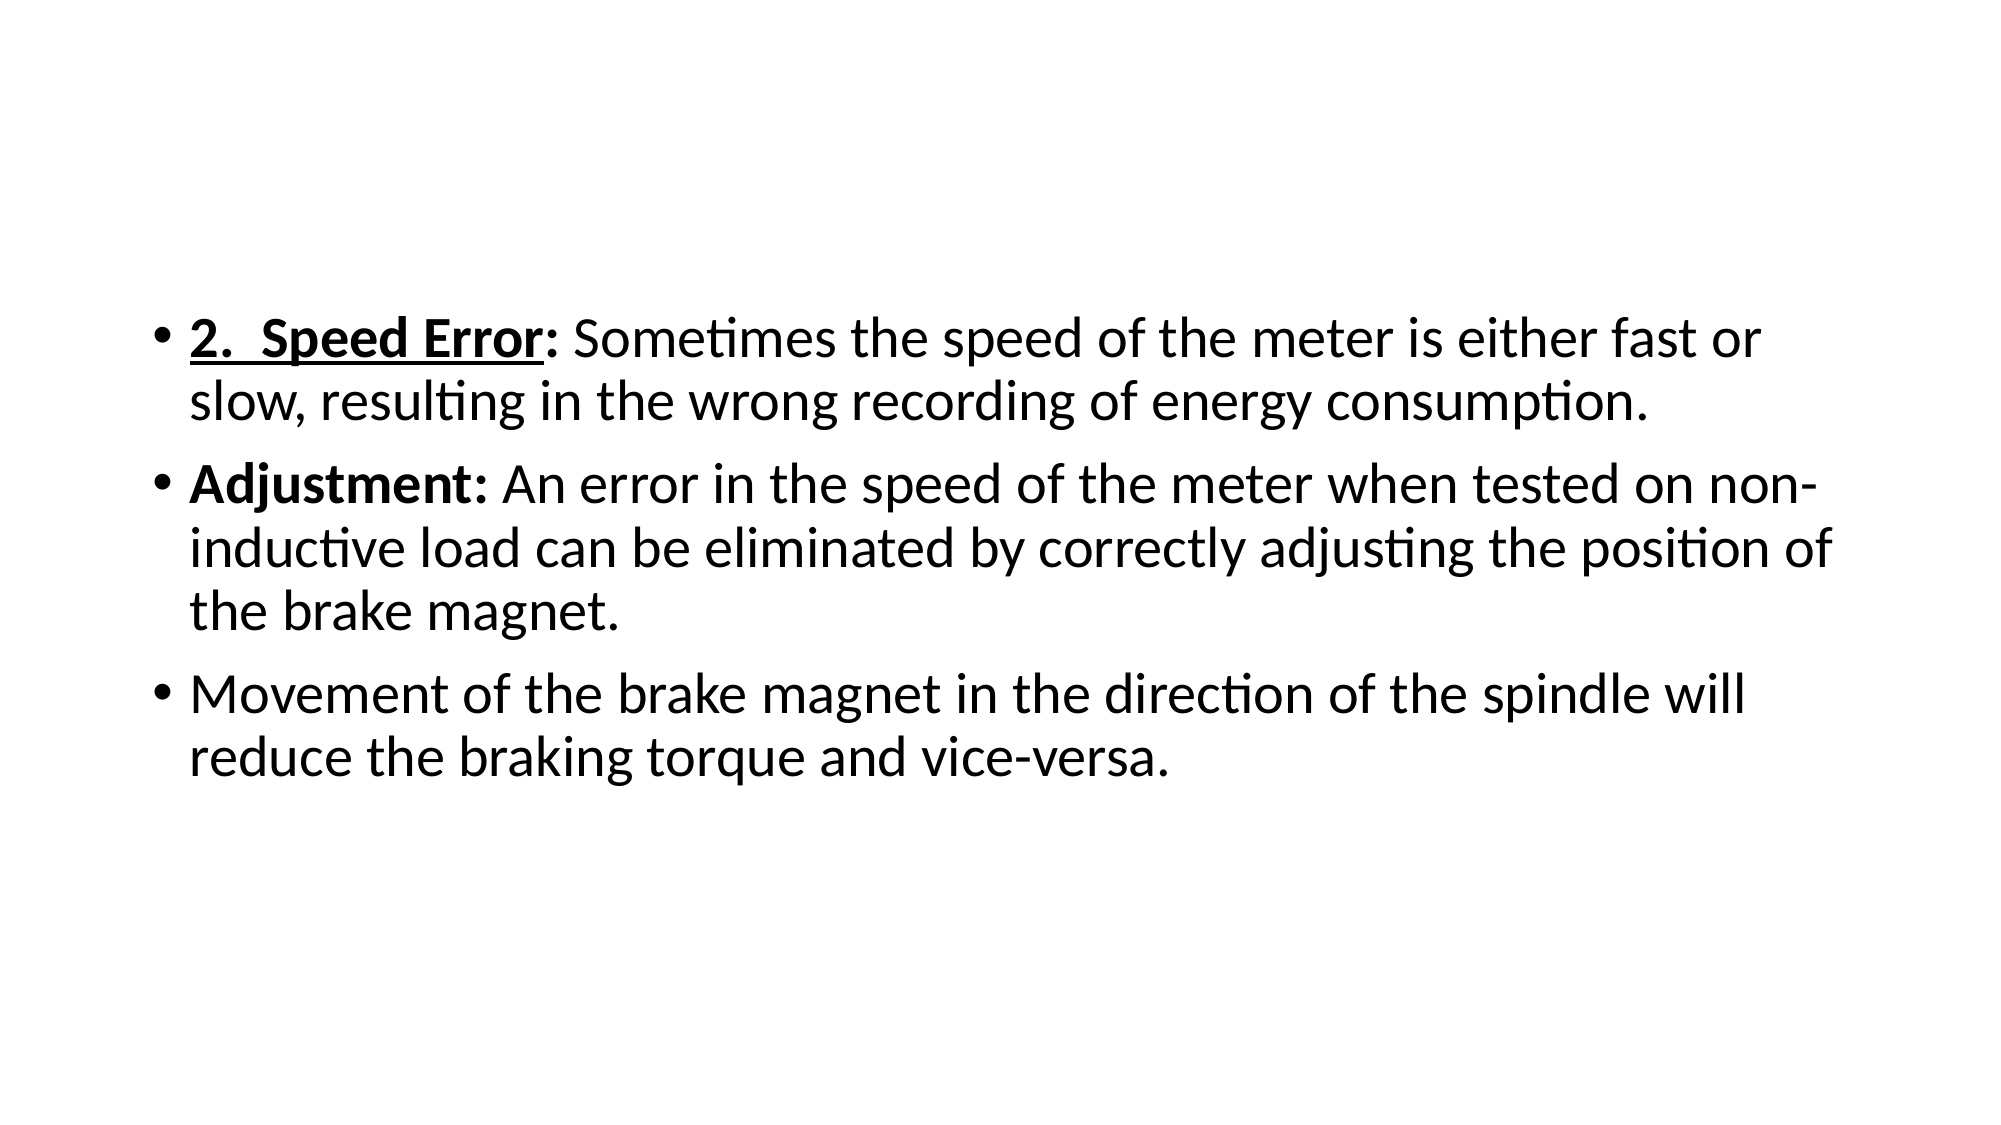

#
2.  Speed Error: Sometimes the speed of the meter is either fast or slow, resulting in the wrong recording of energy consumption.
Adjustment: An error in the speed of the meter when tested on non-inductive load can be eliminated by correctly adjusting the position of the brake magnet.
Movement of the brake magnet in the direction of the spindle will reduce the braking torque and vice-versa.